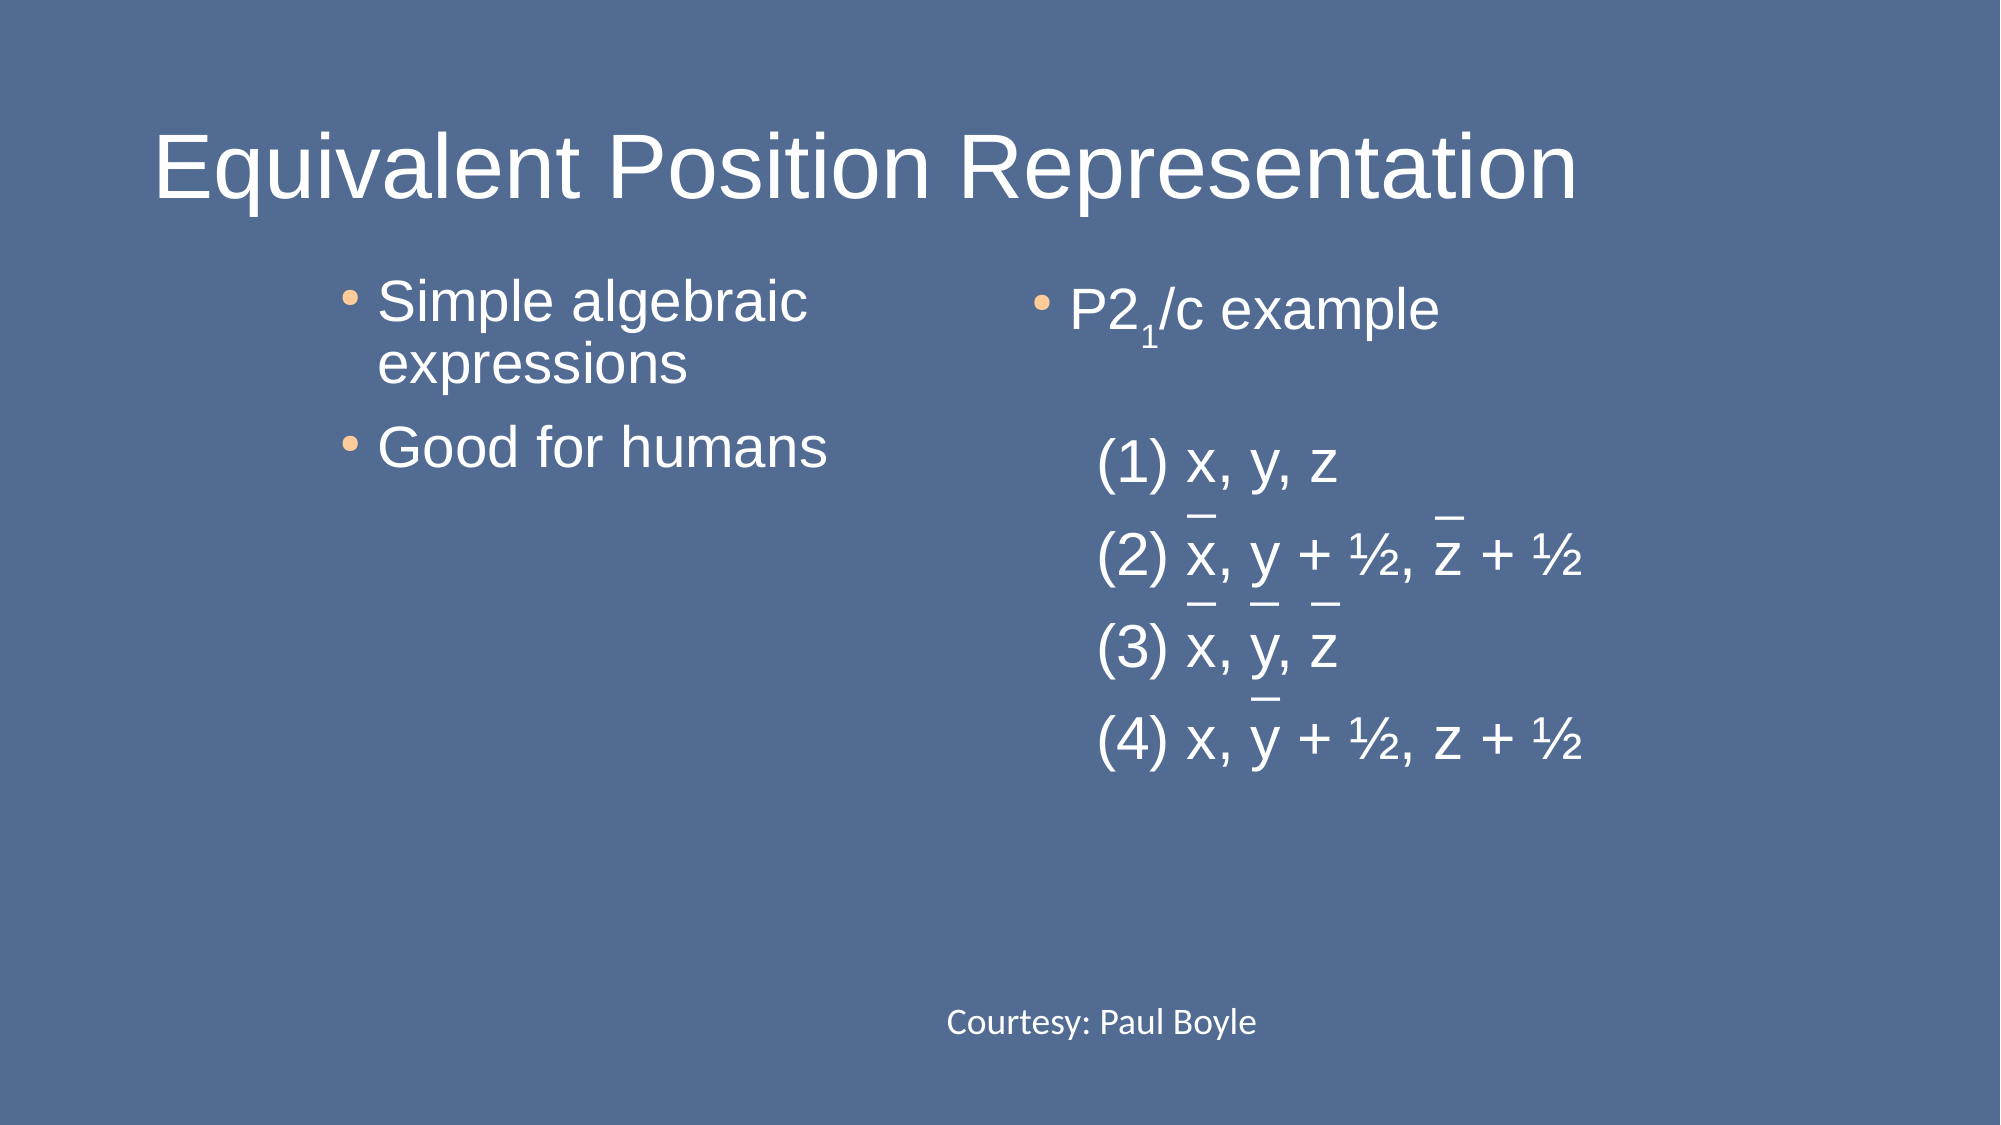

Equivalent Position Representation
Simple algebraic expressions
Good for humans
P21/c example

 x, y, z
 x, y + ½, z + ½
 x, y, z
 x, y + ½, z + ½
_
_
_
_
_
_
Courtesy: Paul Boyle